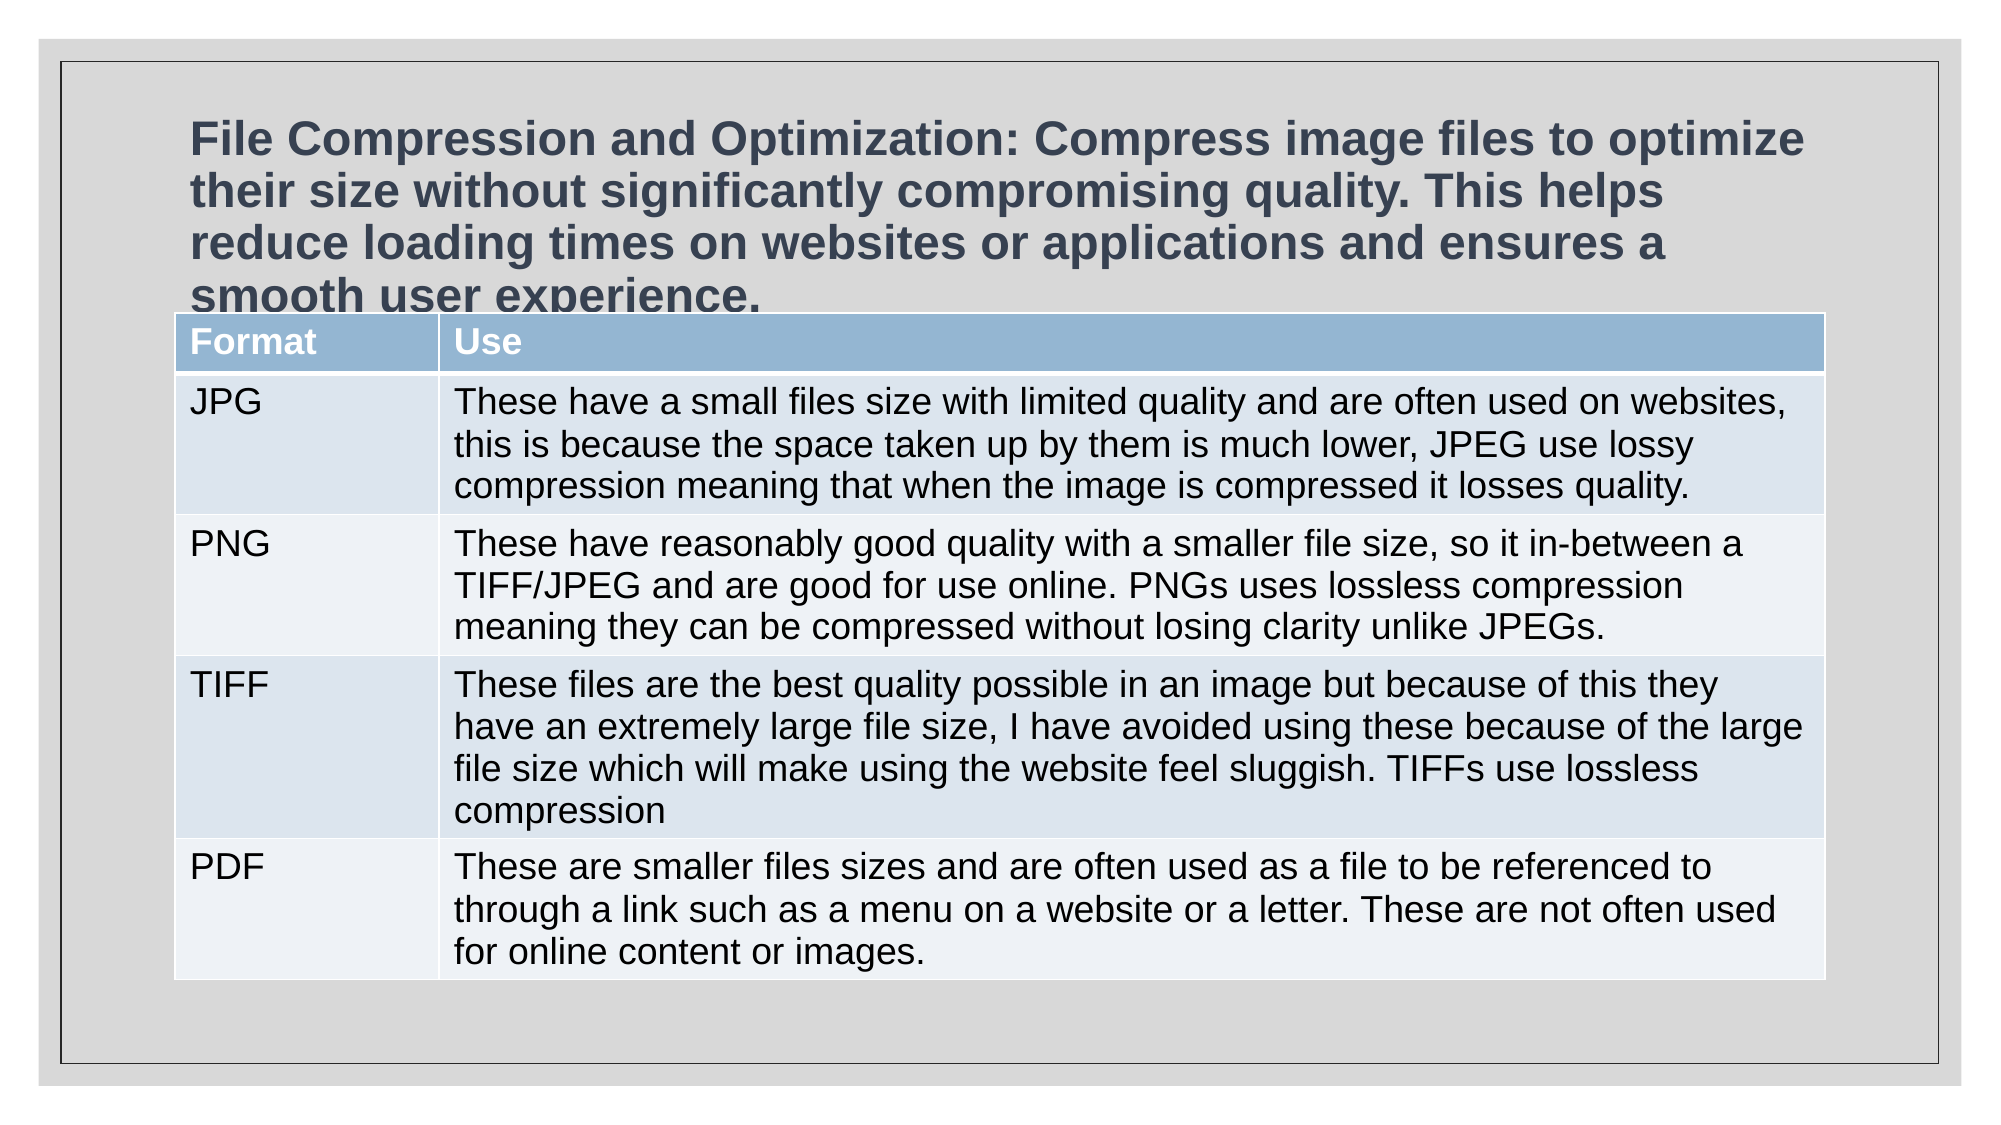

# File Compression and Optimization: Compress image files to optimize their size without significantly compromising quality. This helps reduce loading times on websites or applications and ensures a smooth user experience.
| Format | Use |
| --- | --- |
| JPG | These have a small files size with limited quality and are often used on websites, this is because the space taken up by them is much lower, JPEG use lossy compression meaning that when the image is compressed it losses quality. |
| PNG | These have reasonably good quality with a smaller file size, so it in-between a TIFF/JPEG and are good for use online. PNGs uses lossless compression meaning they can be compressed without losing clarity unlike JPEGs. |
| TIFF | These files are the best quality possible in an image but because of this they have an extremely large file size, I have avoided using these because of the large file size which will make using the website feel sluggish. TIFFs use lossless compression |
| PDF | These are smaller files sizes and are often used as a file to be referenced to through a link such as a menu on a website or a letter. These are not often used for online content or images. |